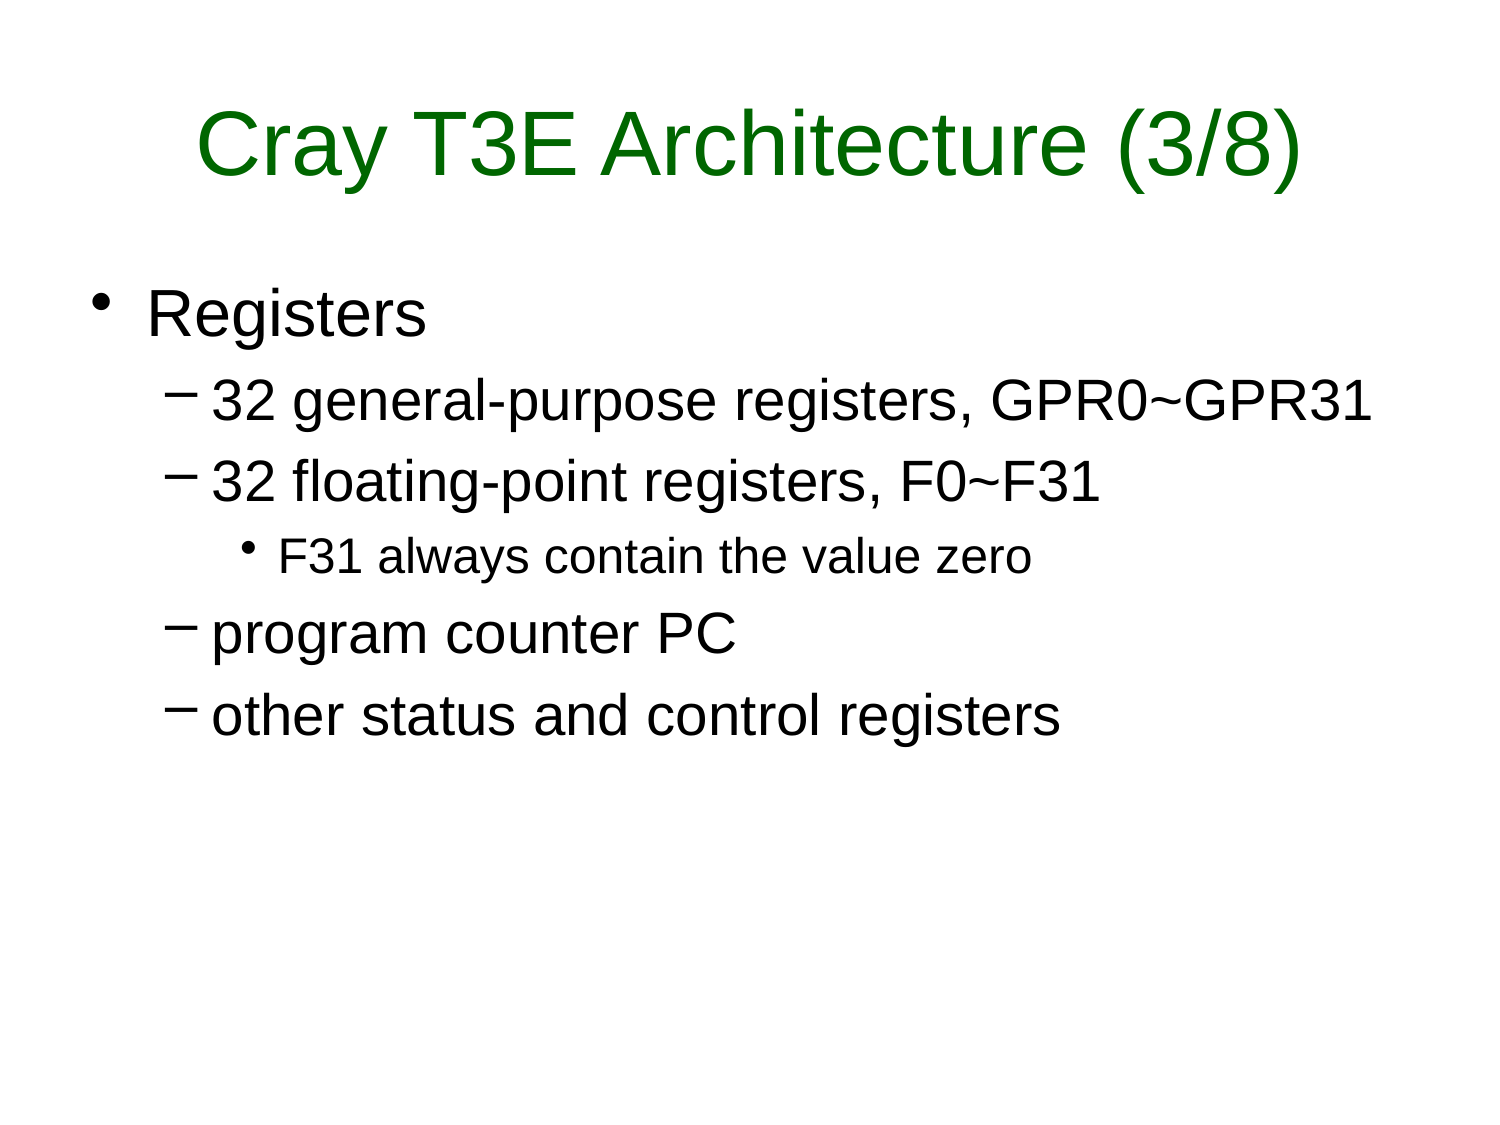

# Cray T3E Architecture (3/8)
Registers
32 general-purpose registers, GPR0~GPR31
32 floating-point registers, F0~F31
F31 always contain the value zero
program counter PC
other status and control registers